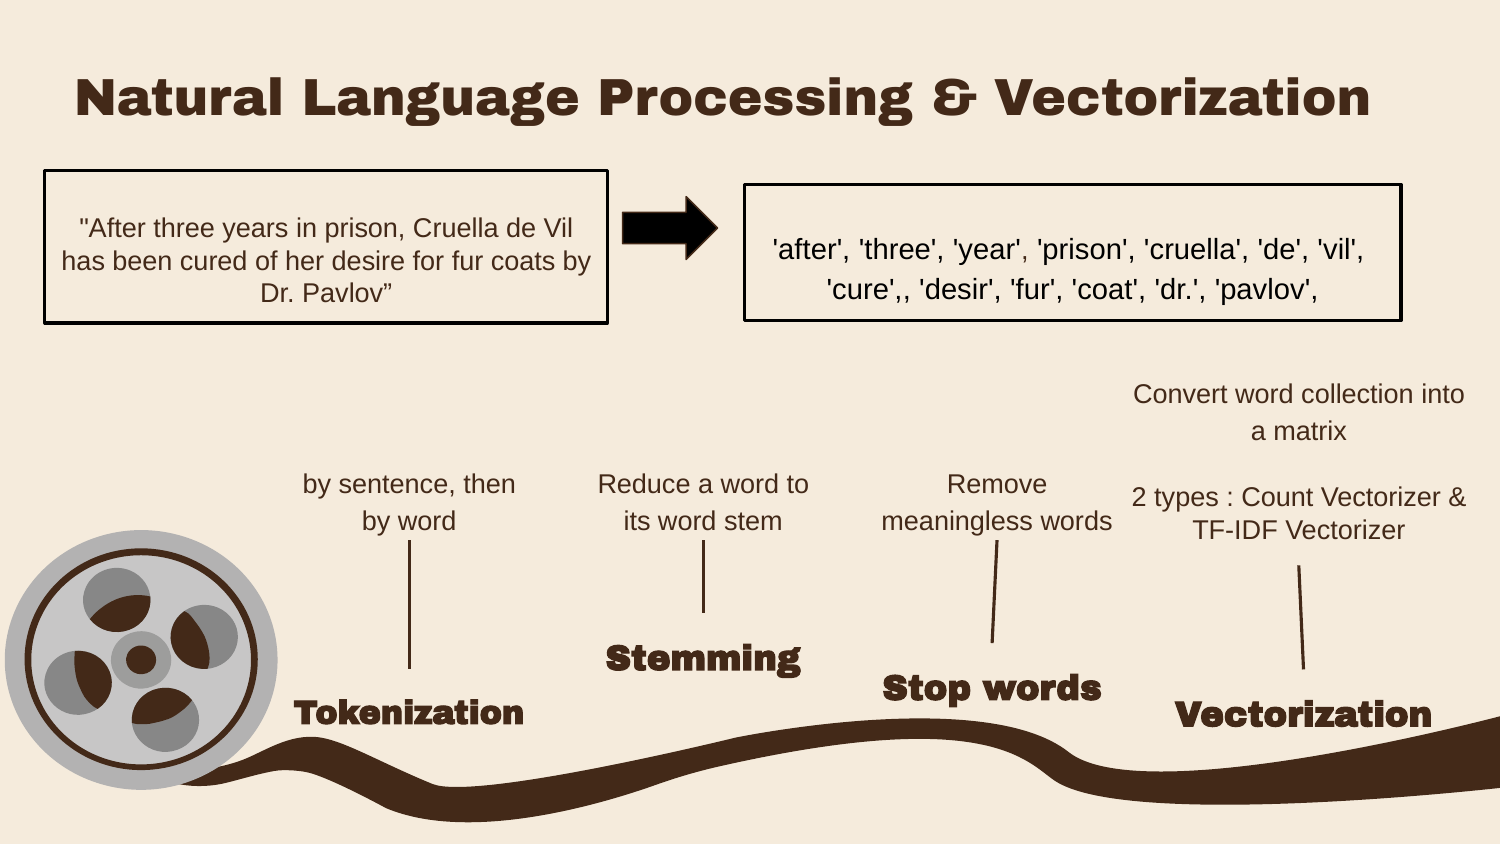

# Natural Language Processing & Vectorization
"After three years in prison, Cruella de Vil has been cured of her desire for fur coats by Dr. Pavlov”
'after', 'three', 'year', 'prison', 'cruella', 'de', 'vil',  'cure',, 'desir', 'fur', 'coat', 'dr.', 'pavlov',

Convert word collection into a matrix
2 types : Count Vectorizer & TF-IDF Vectorizer

by sentence, then by word
Reduce a word to its word stem
Remove meaningless words

Stemming
Stop words
Tokenization
Vectorization